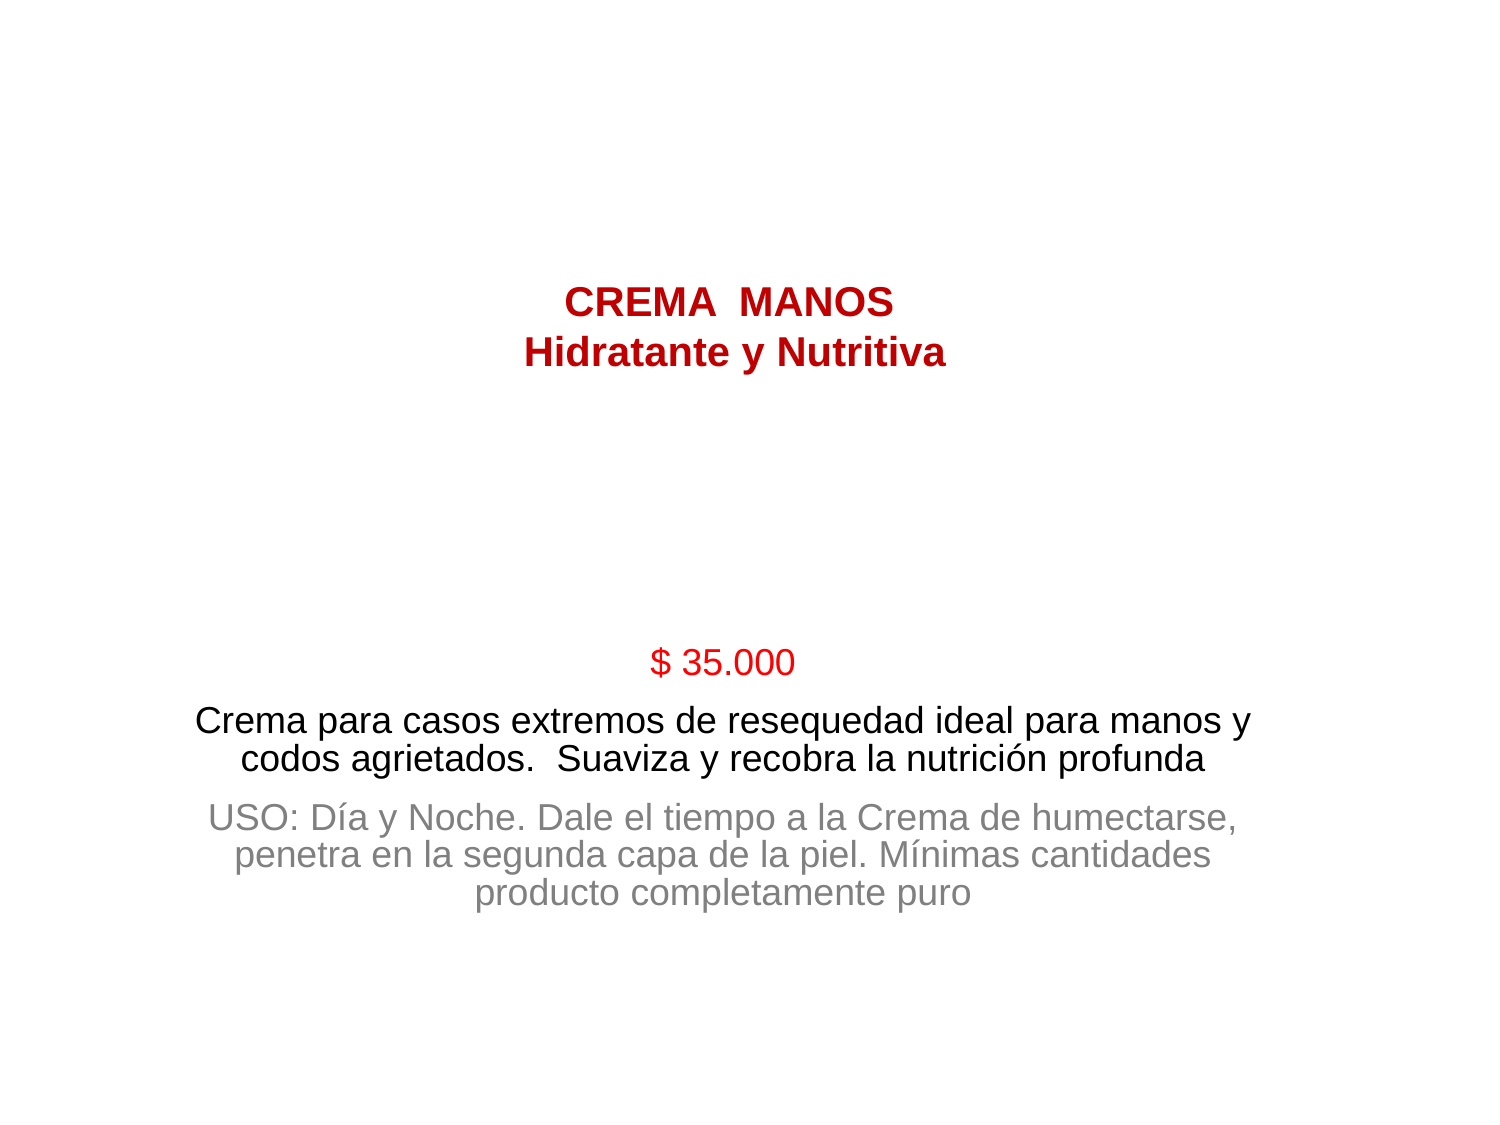

CREMA  MANOS
 Hidratante y Nutritiva
$ 35.000
Crema para casos extremos de resequedad ideal para manos y codos agrietados.  Suaviza y recobra la nutrición profunda
USO: Día y Noche. Dale el tiempo a la Crema de humectarse, penetra en la segunda capa de la piel. Mínimas cantidades producto completamente puro